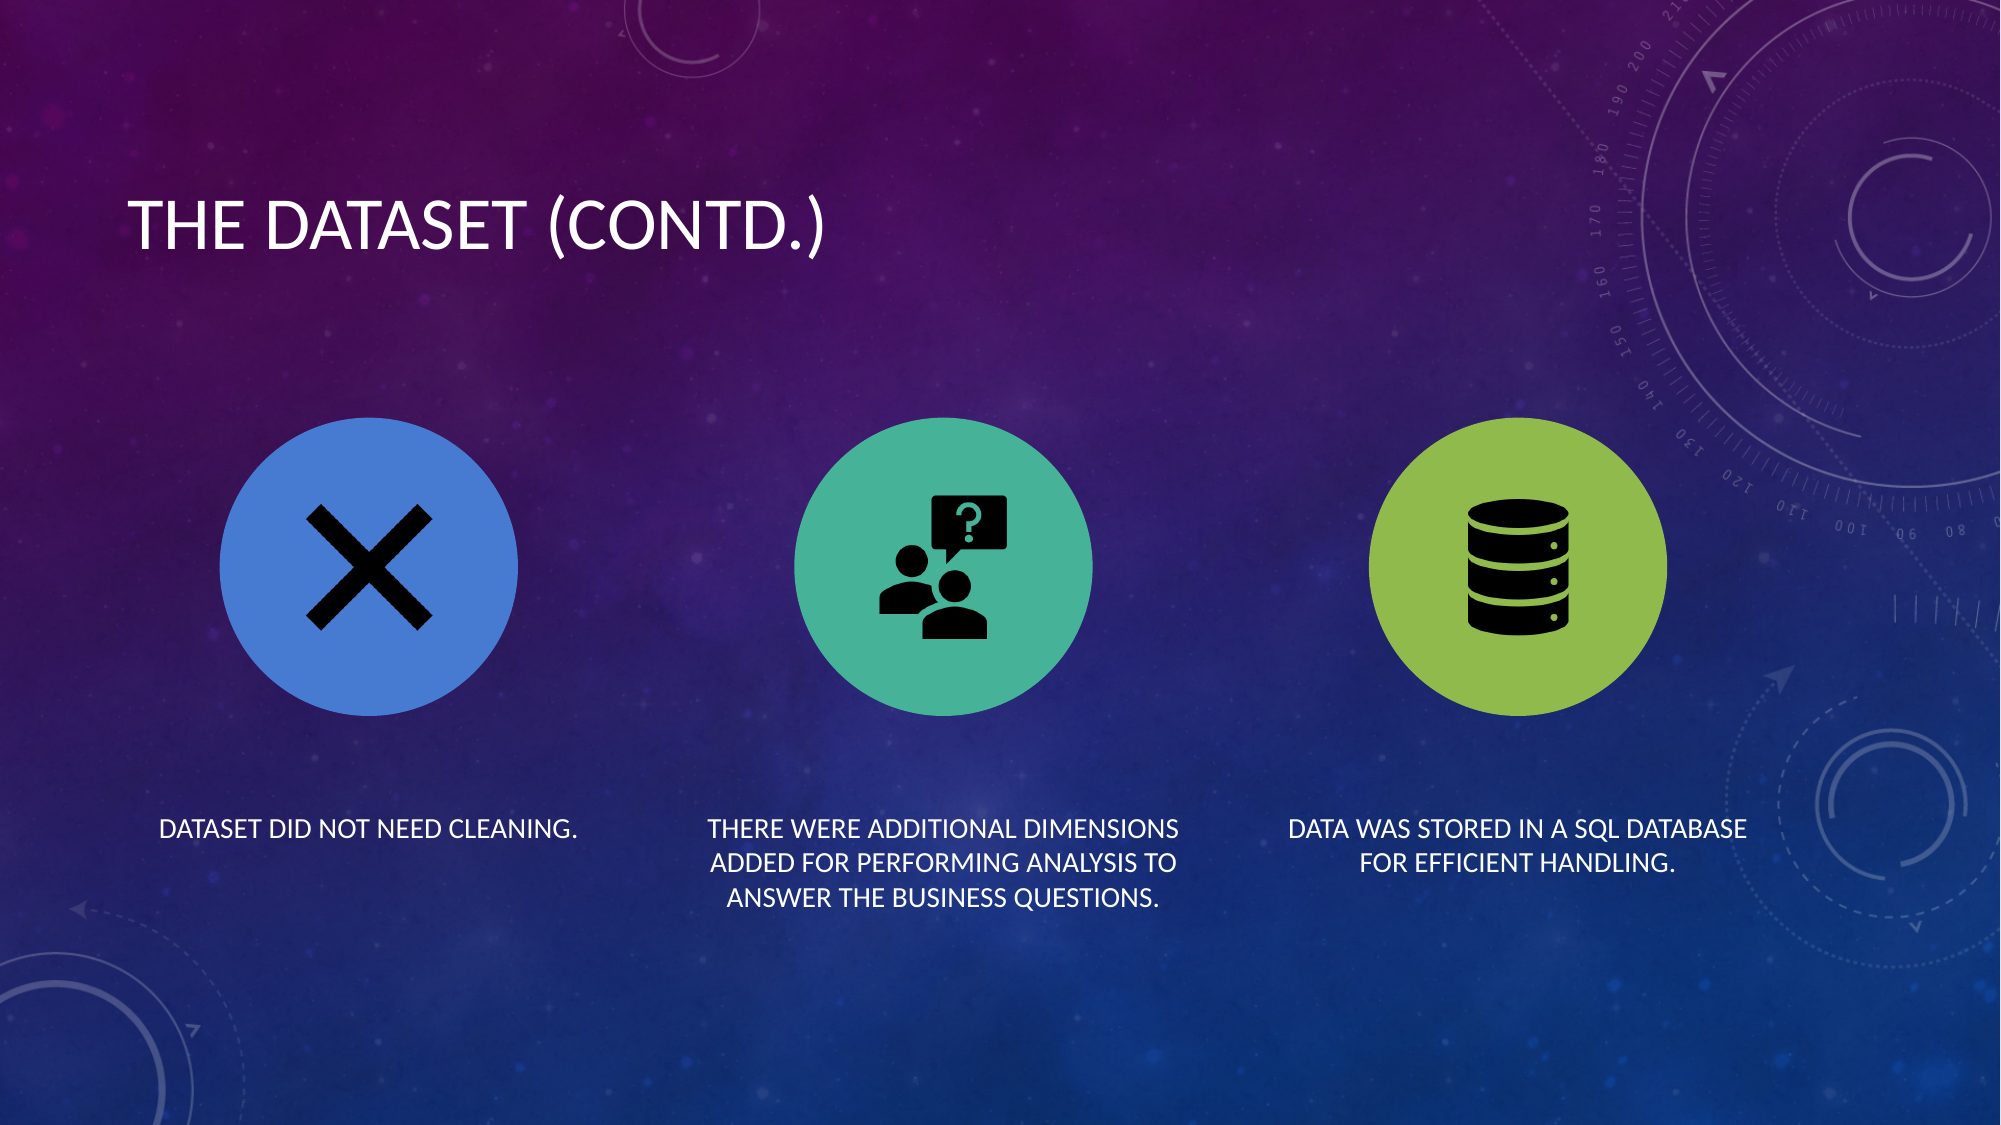

# The Dataset (contd.)
Dataset did not need cleaning.
There were additional dimensions added for performing analysis to answer the business questions.
Data was stored in a SQL database for efficient handling.